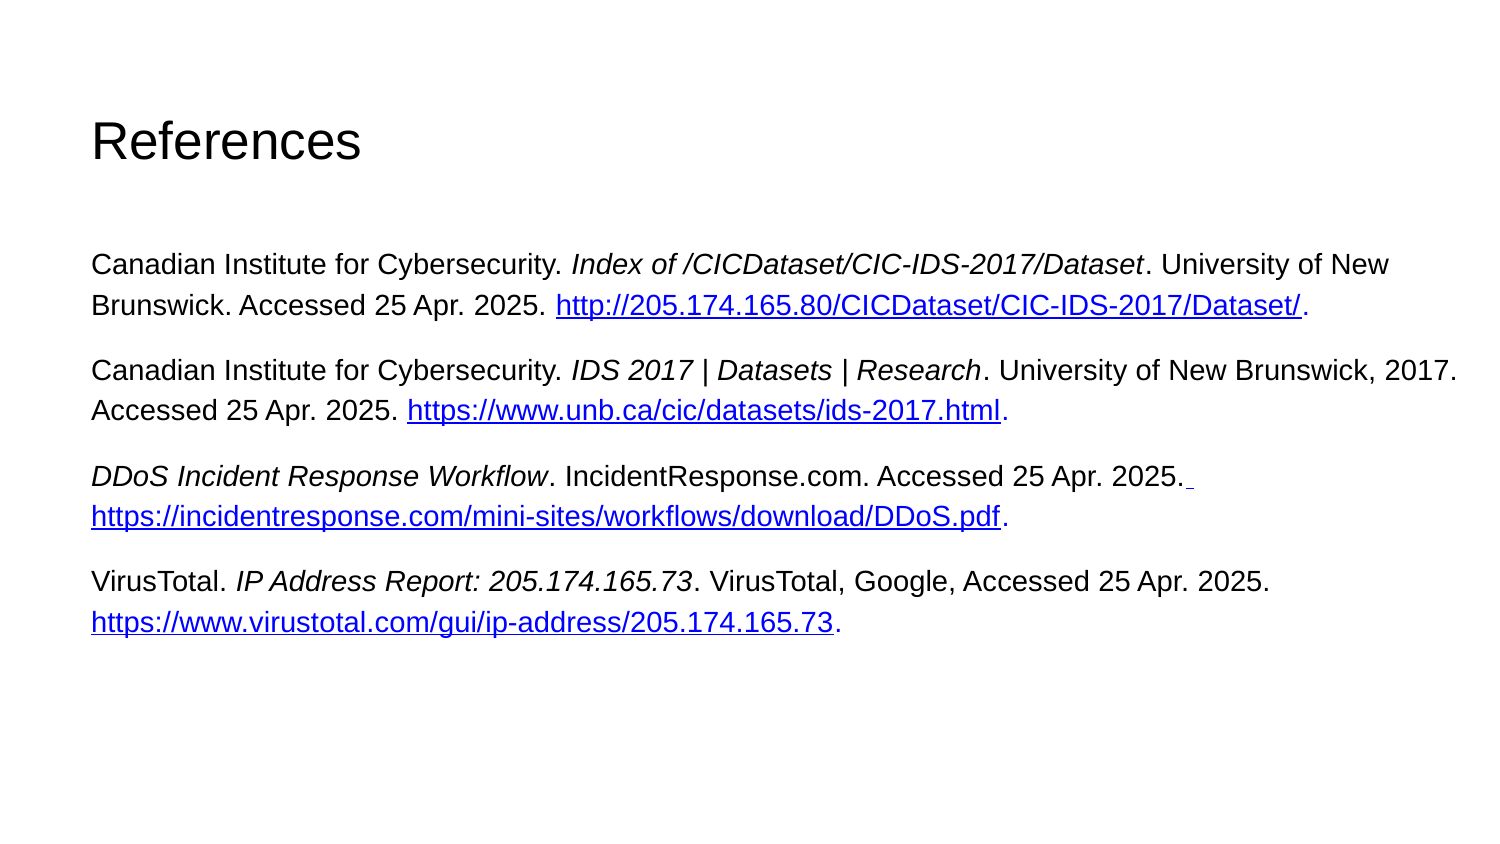

# References
Canadian Institute for Cybersecurity. Index of /CICDataset/CIC-IDS-2017/Dataset. University of New Brunswick. Accessed 25 Apr. 2025. http://205.174.165.80/CICDataset/CIC-IDS-2017/Dataset/.
Canadian Institute for Cybersecurity. IDS 2017 | Datasets | Research. University of New Brunswick, 2017. Accessed 25 Apr. 2025. https://www.unb.ca/cic/datasets/ids-2017.html.
DDoS Incident Response Workflow. IncidentResponse.com. Accessed 25 Apr. 2025. https://incidentresponse.com/mini-sites/workflows/download/DDoS.pdf.
VirusTotal. IP Address Report: 205.174.165.73. VirusTotal, Google, Accessed 25 Apr. 2025. https://www.virustotal.com/gui/ip-address/205.174.165.73.